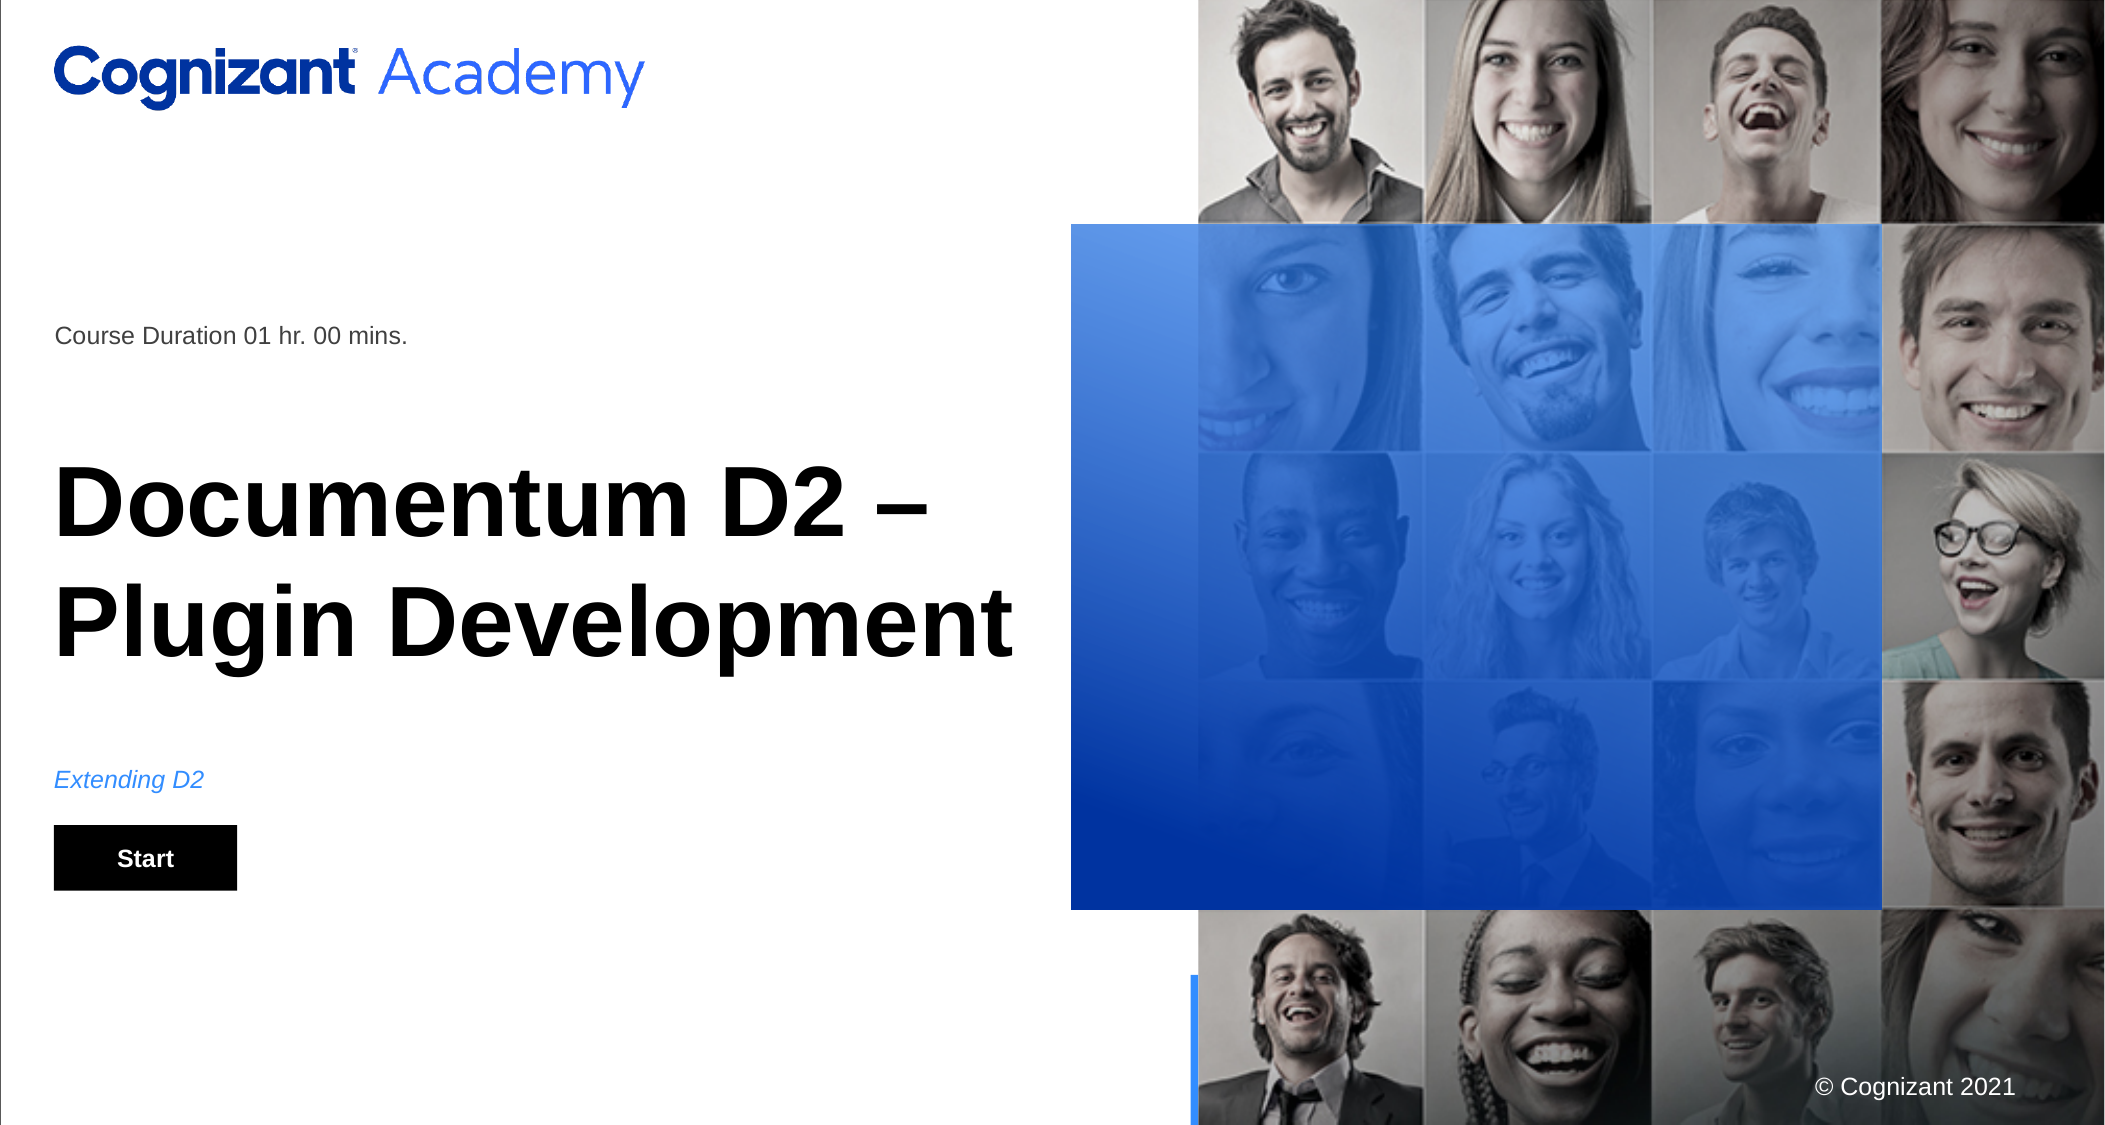

This is the Title slide. Please add the course title in the Dummy Course Title section and duration of the course in the Course Duration section.
Please add the graphic description here.
Course Duration 01 hr. 00 mins.
#
Documentum D2 – Plugin Development
Extending D2